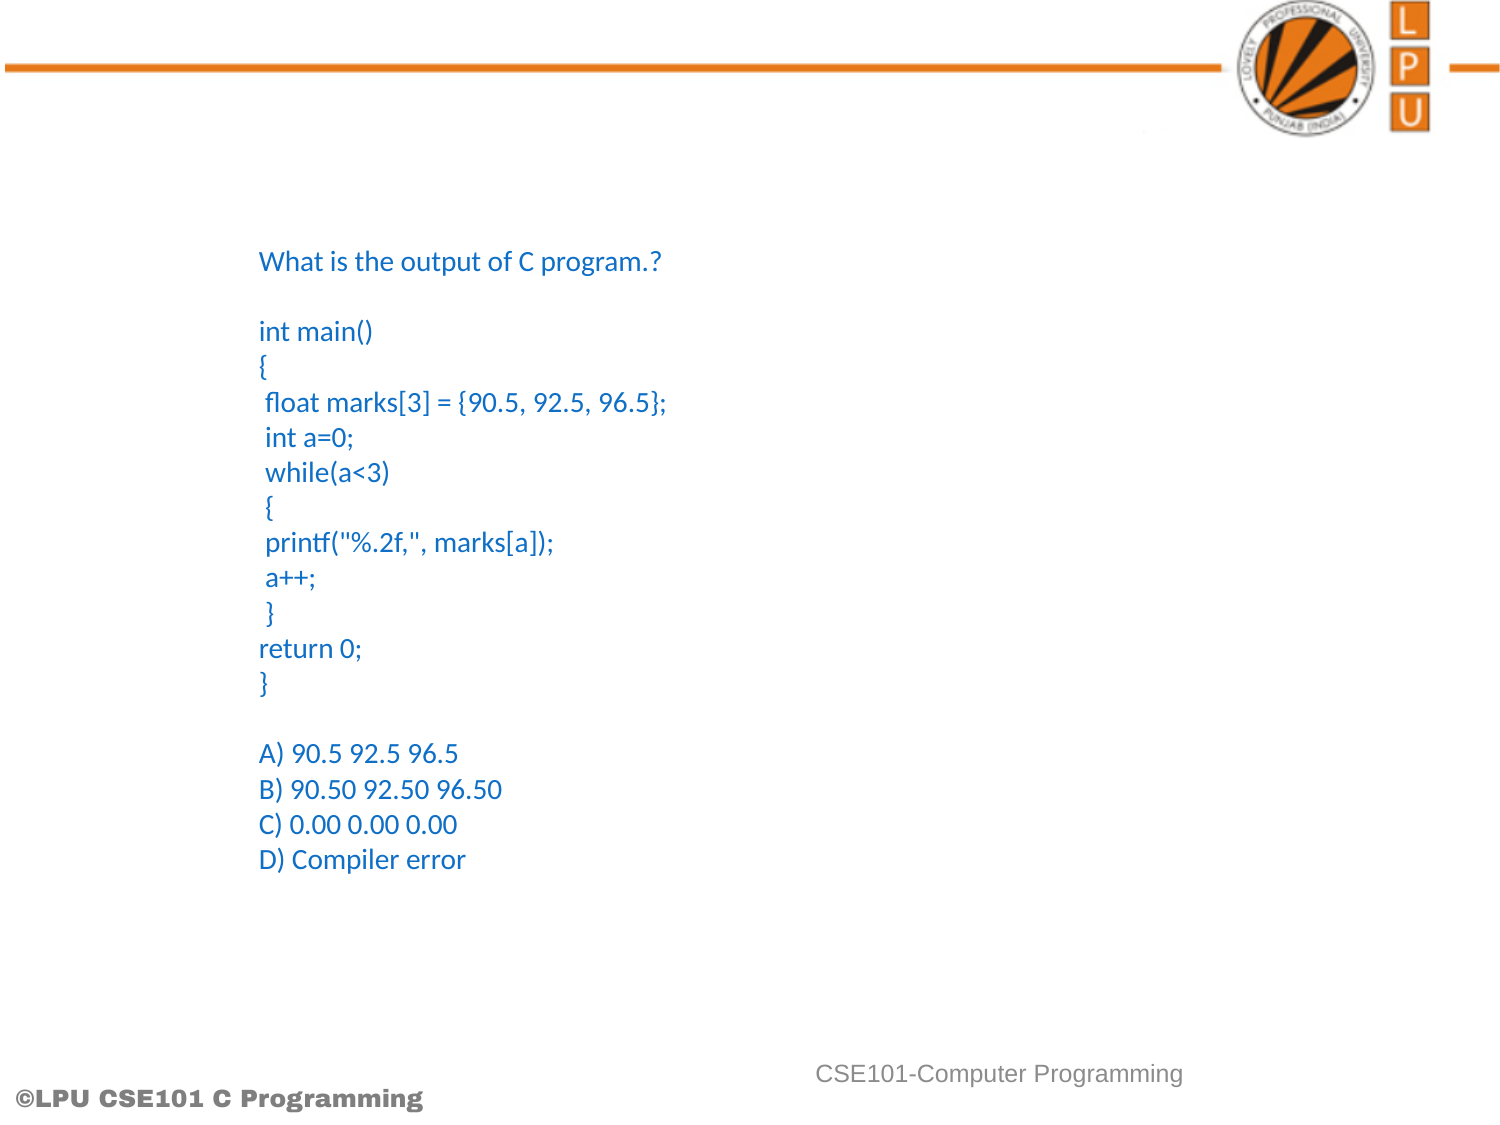

What is the output of C program.?

int main()
{
 float marks[3] = {90.5, 92.5, 96.5};
 int a=0;
 while(a<3)
 {
 printf("%.2f,", marks[a]);
 a++;
 }
return 0;
}

A) 90.5 92.5 96.5
B) 90.50 92.50 96.50
C) 0.00 0.00 0.00
D) Compiler error

CSE101-Computer Programming